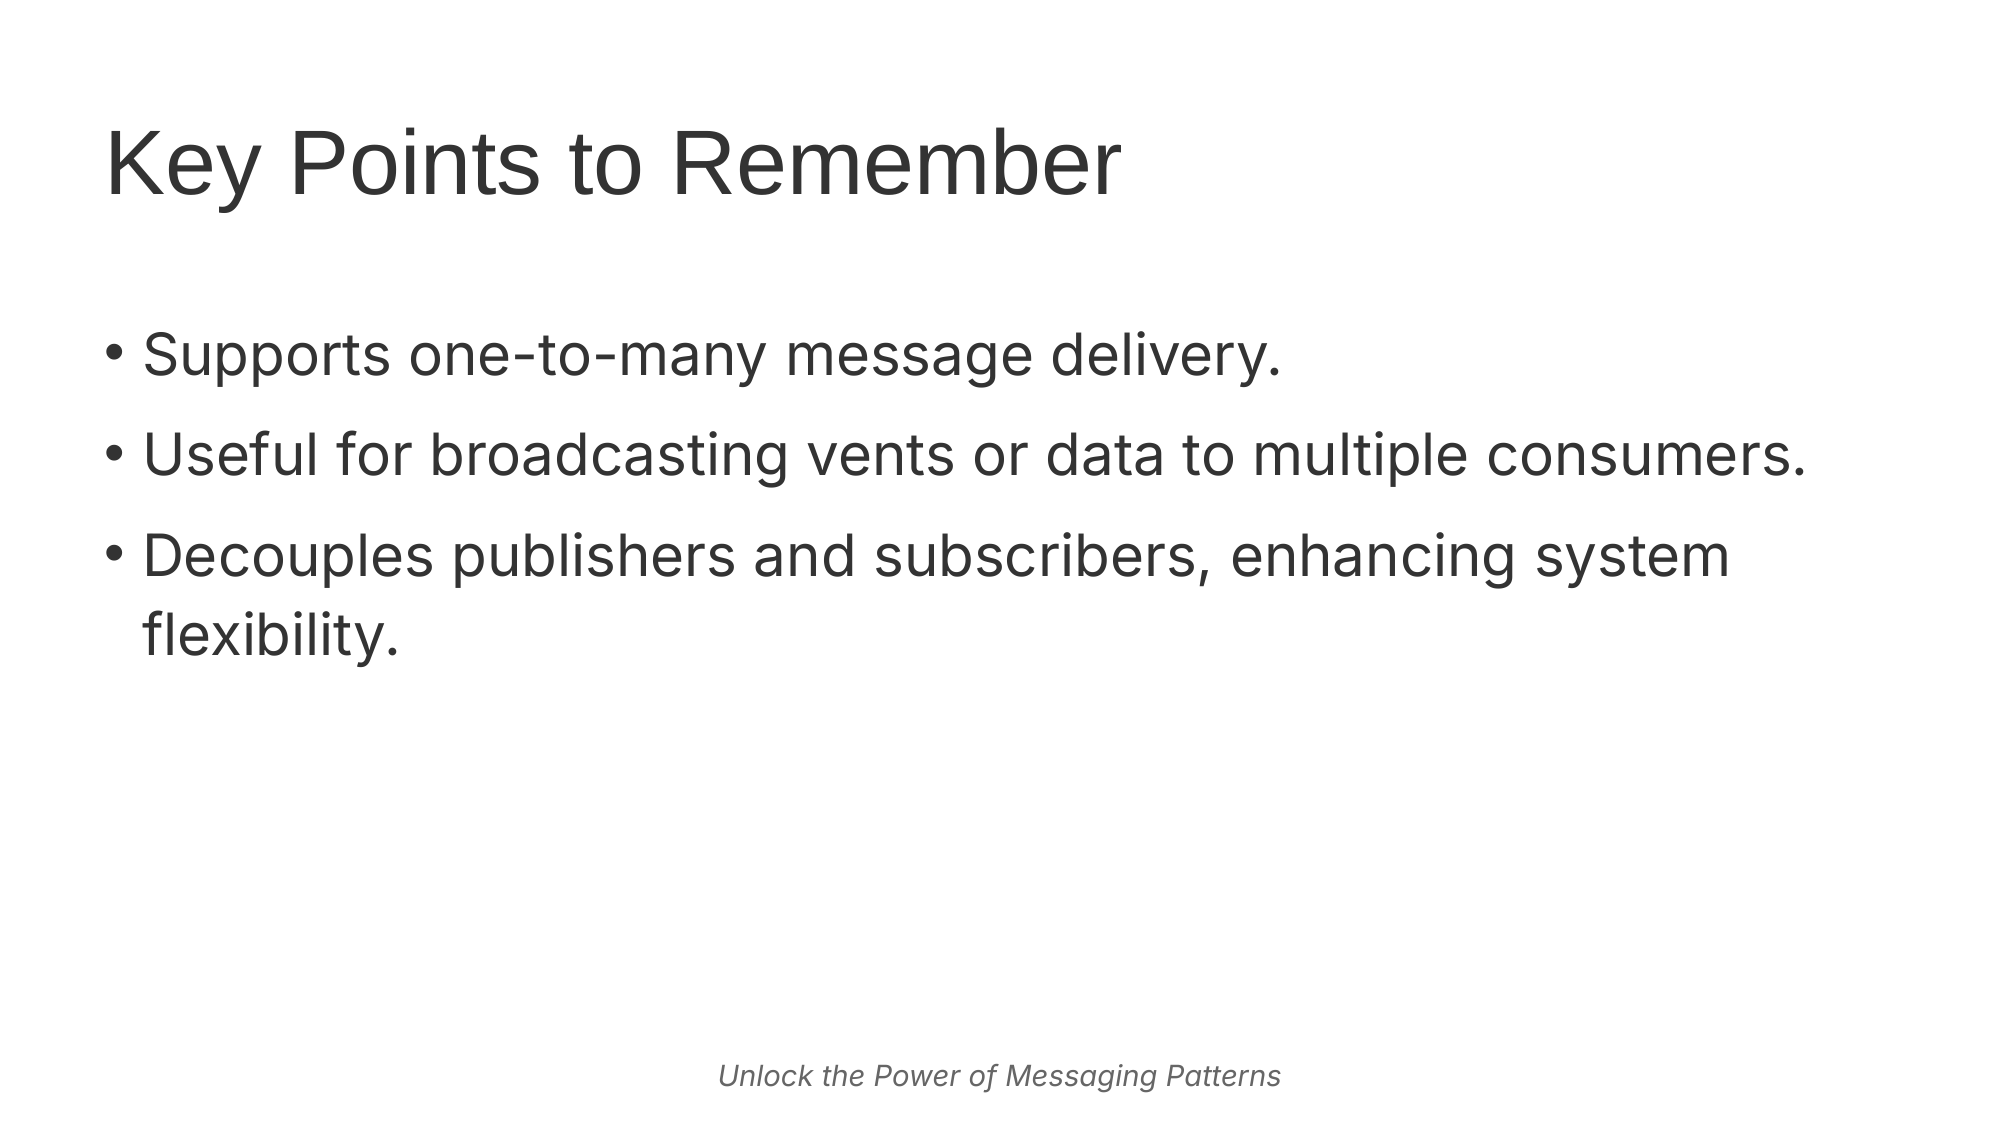

# Key Points to Remember
Supports one-to-many message delivery.
Useful for broadcasting vents or data to multiple consumers.
Decouples publishers and subscribers, enhancing system flexibility.